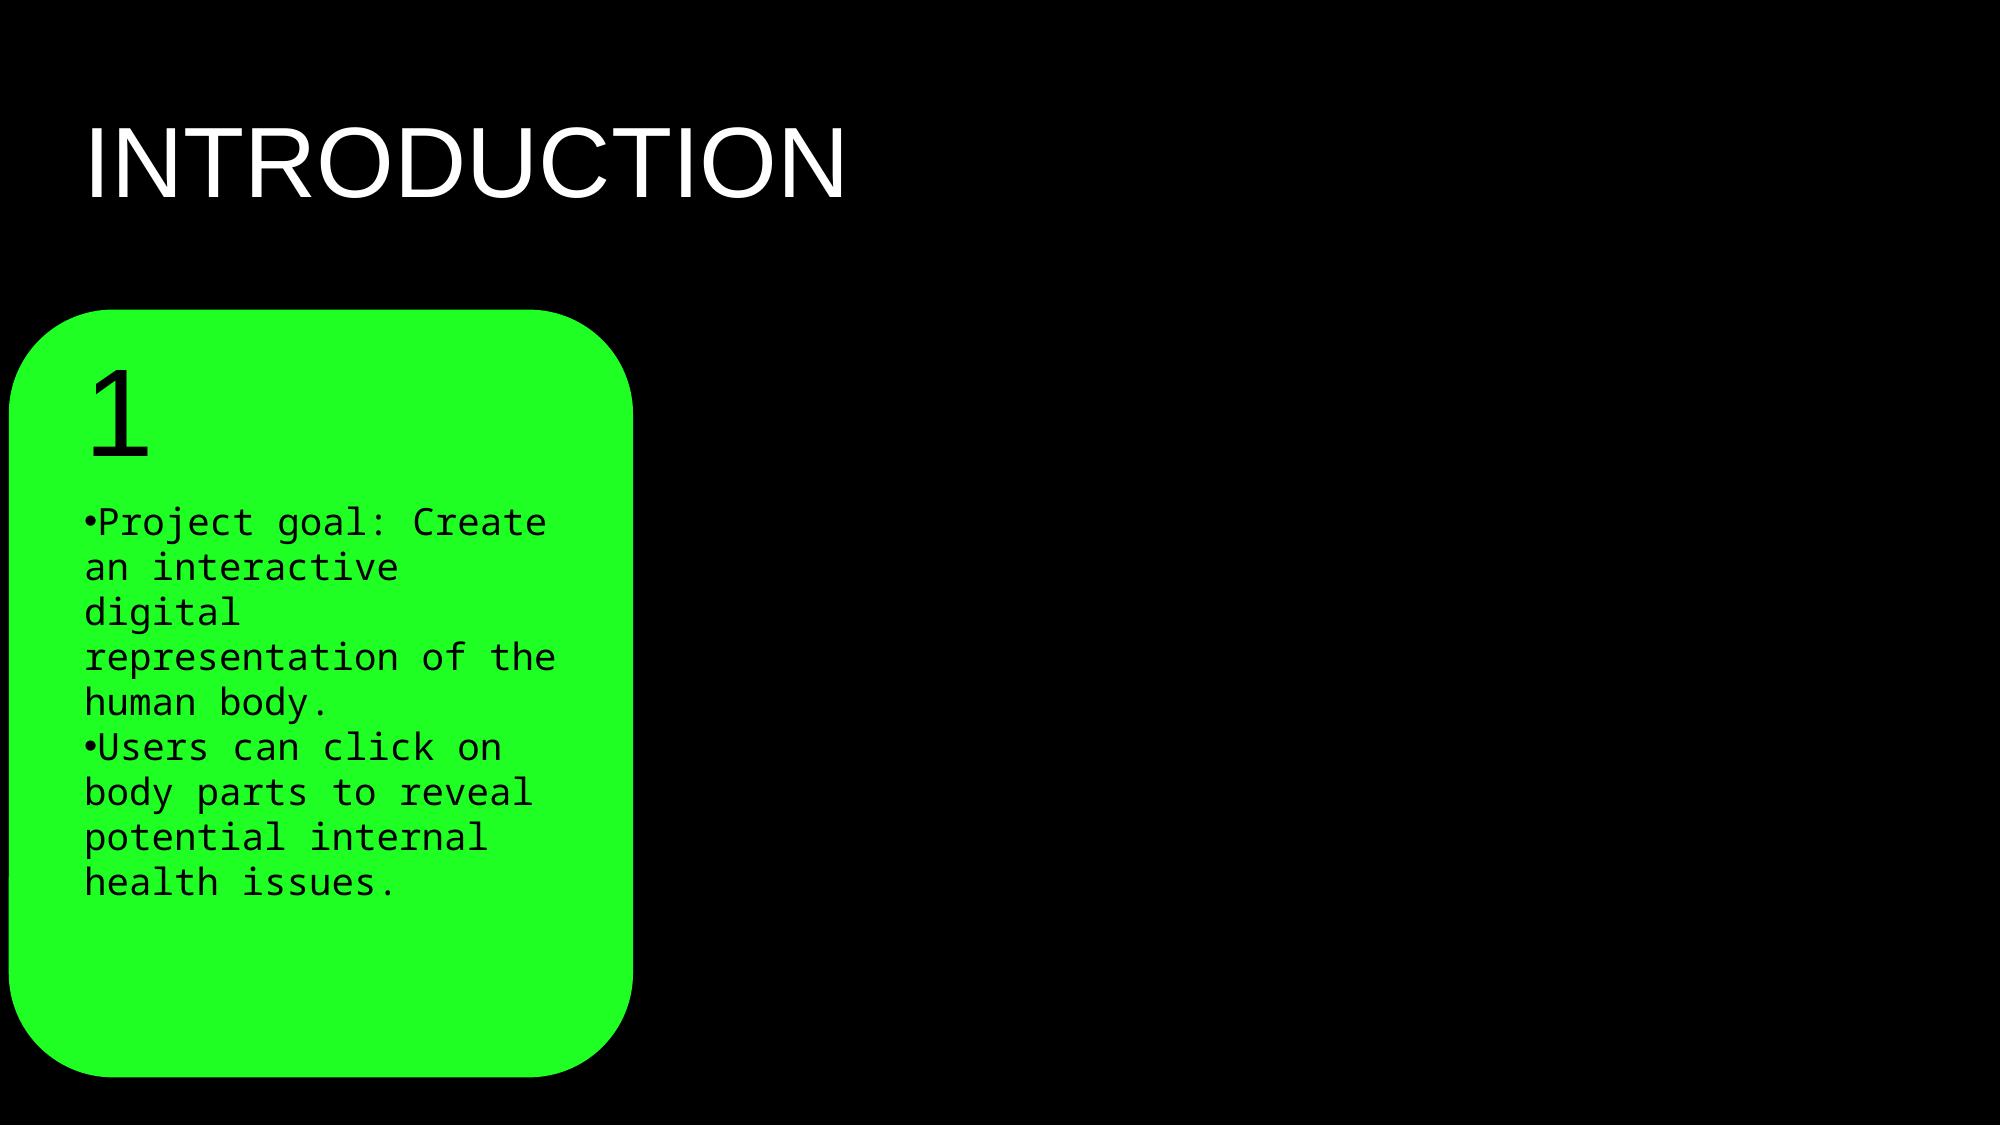

INTRODUCTION

1
Project goal: Create an interactive digital representation of the human body.
Users can click on body parts to reveal potential internal health issues.